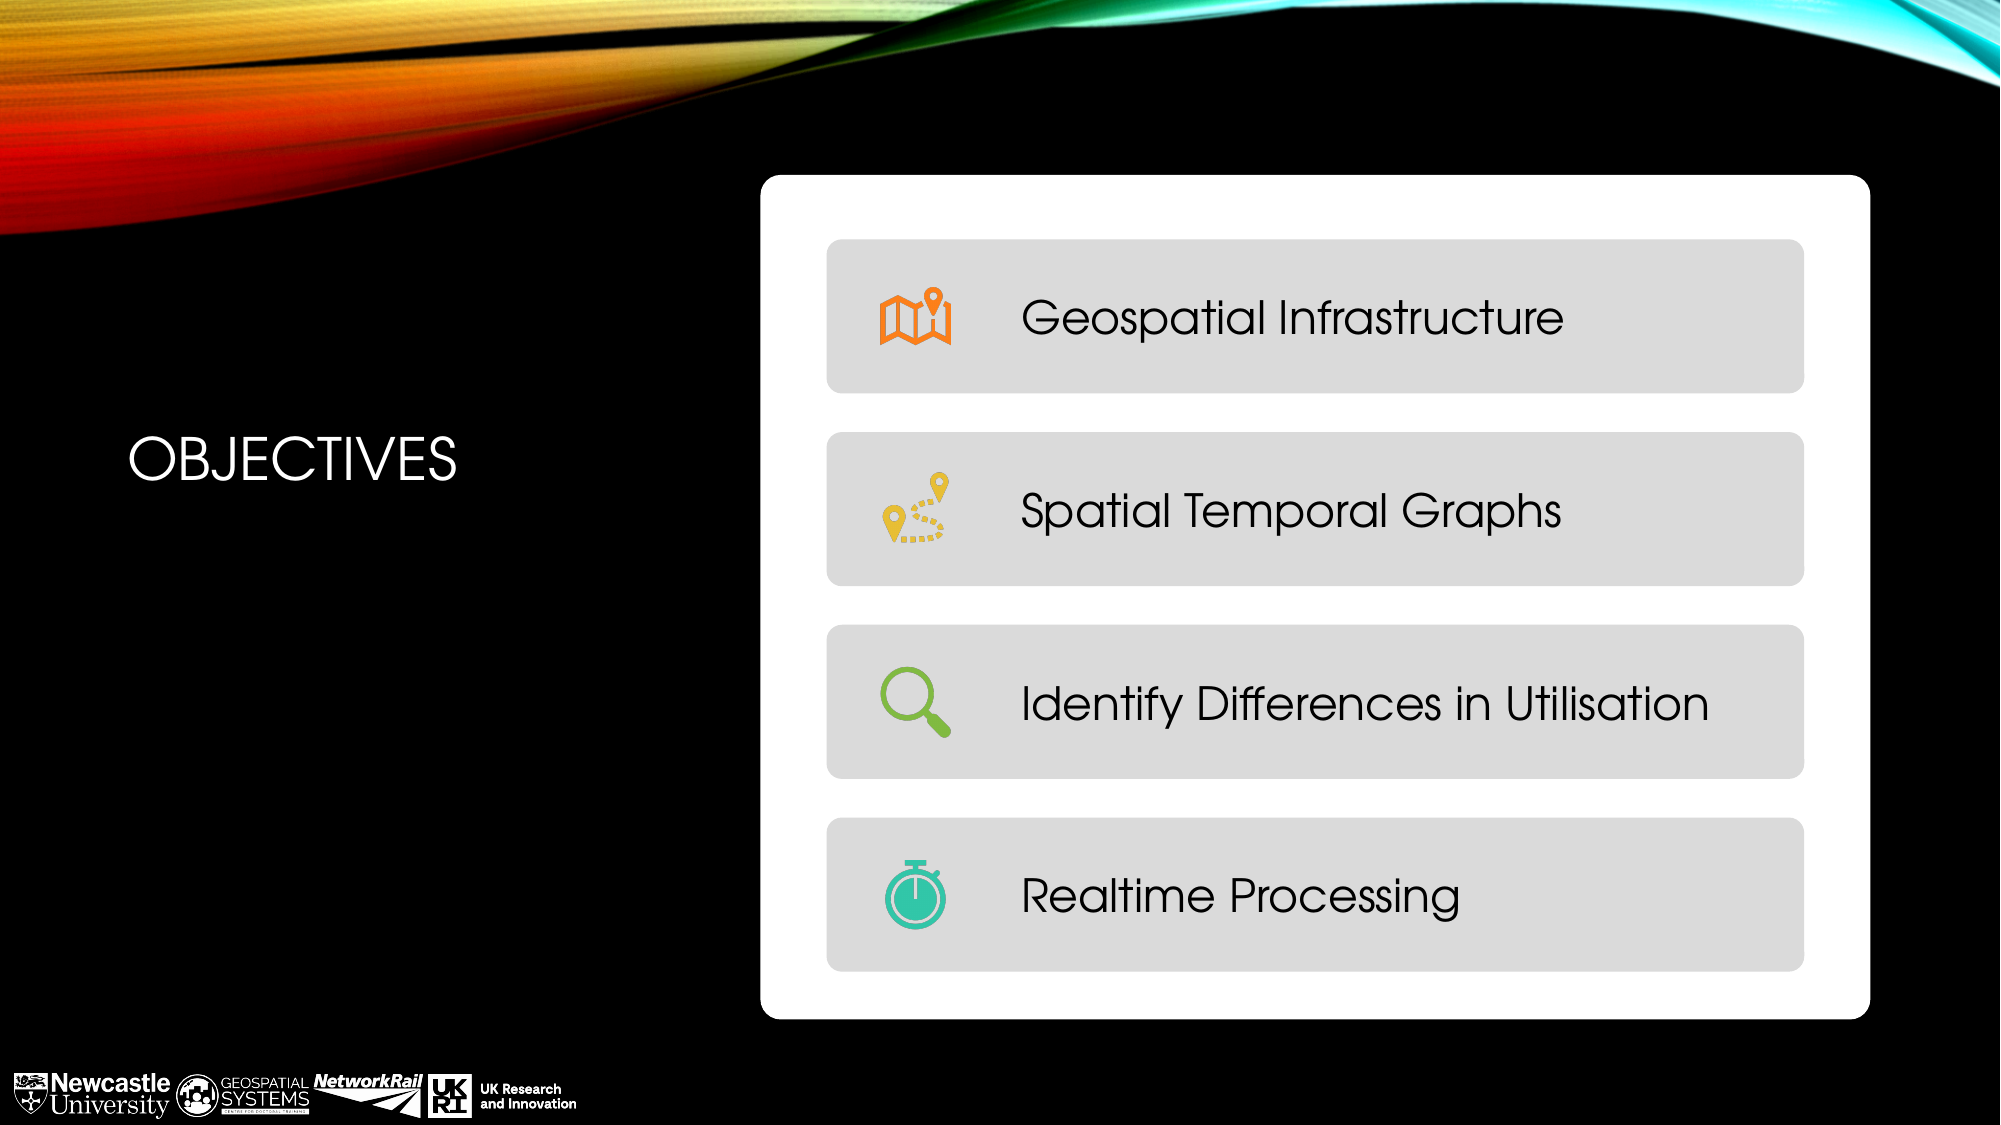

Geospatial Infrastructure
Spatial Temporal Graphs
Identify Differences in Utilisation
Realtime Processing
Objectives